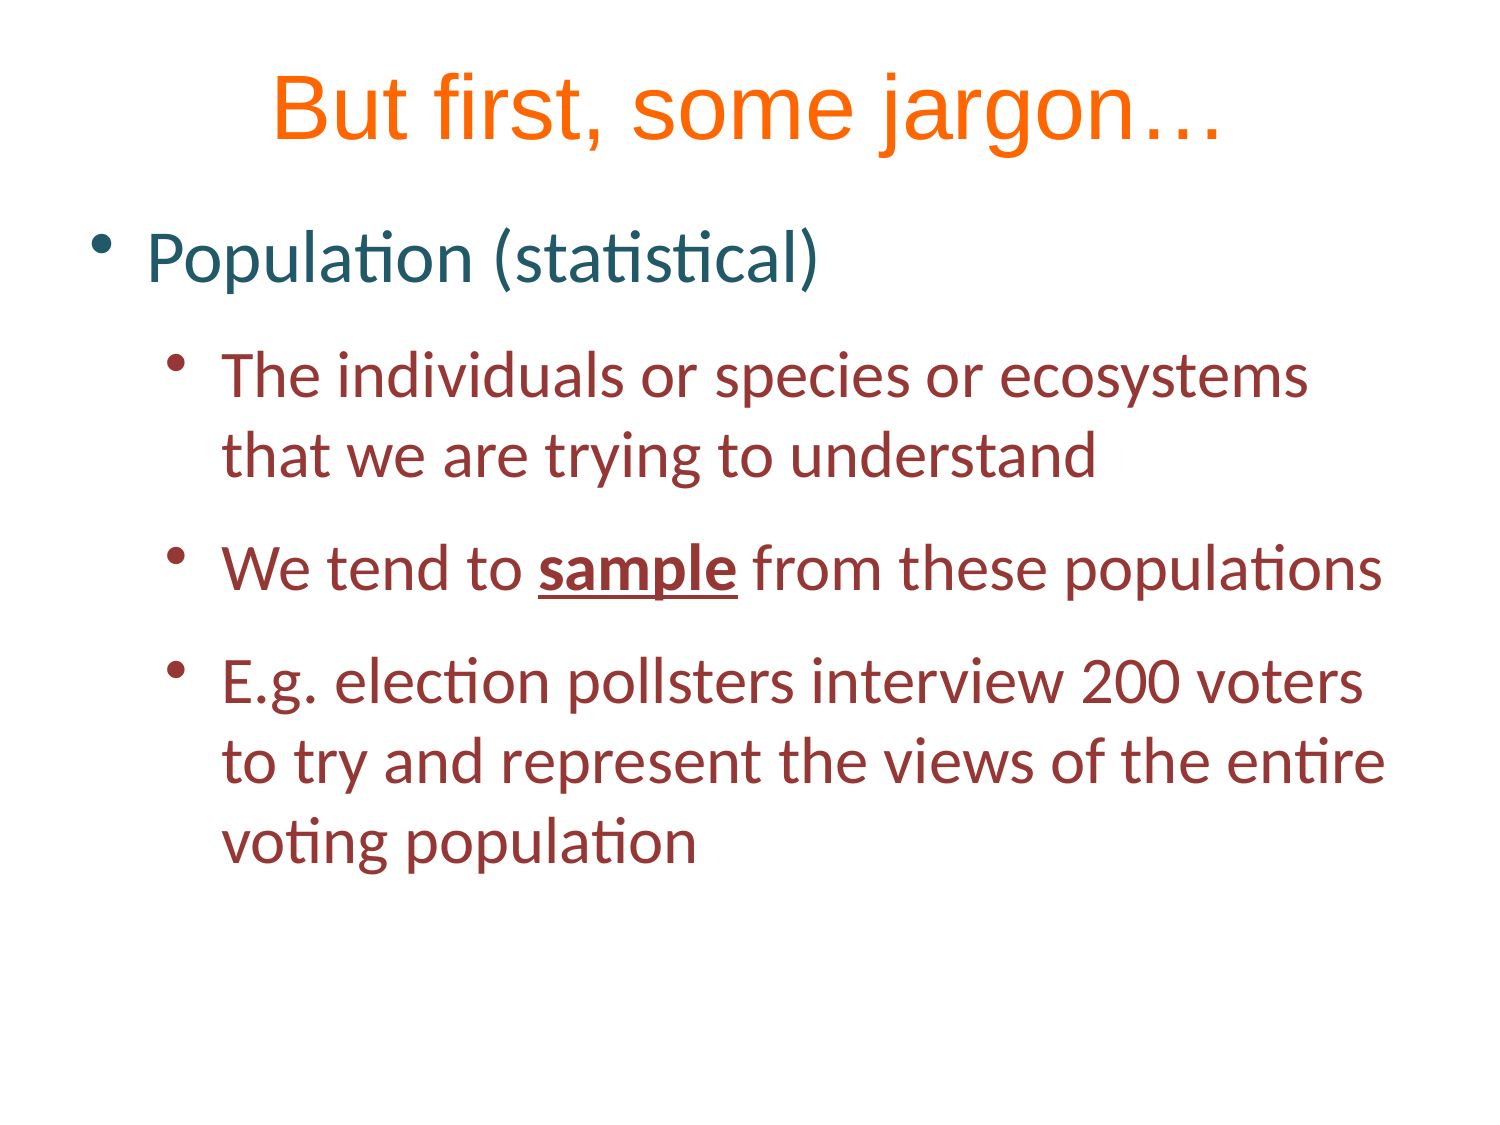

But first, some jargon…
Population (statistical)
The individuals or species or ecosystems that we are trying to understand
We tend to sample from these populations
E.g. election pollsters interview 200 voters to try and represent the views of the entire voting population